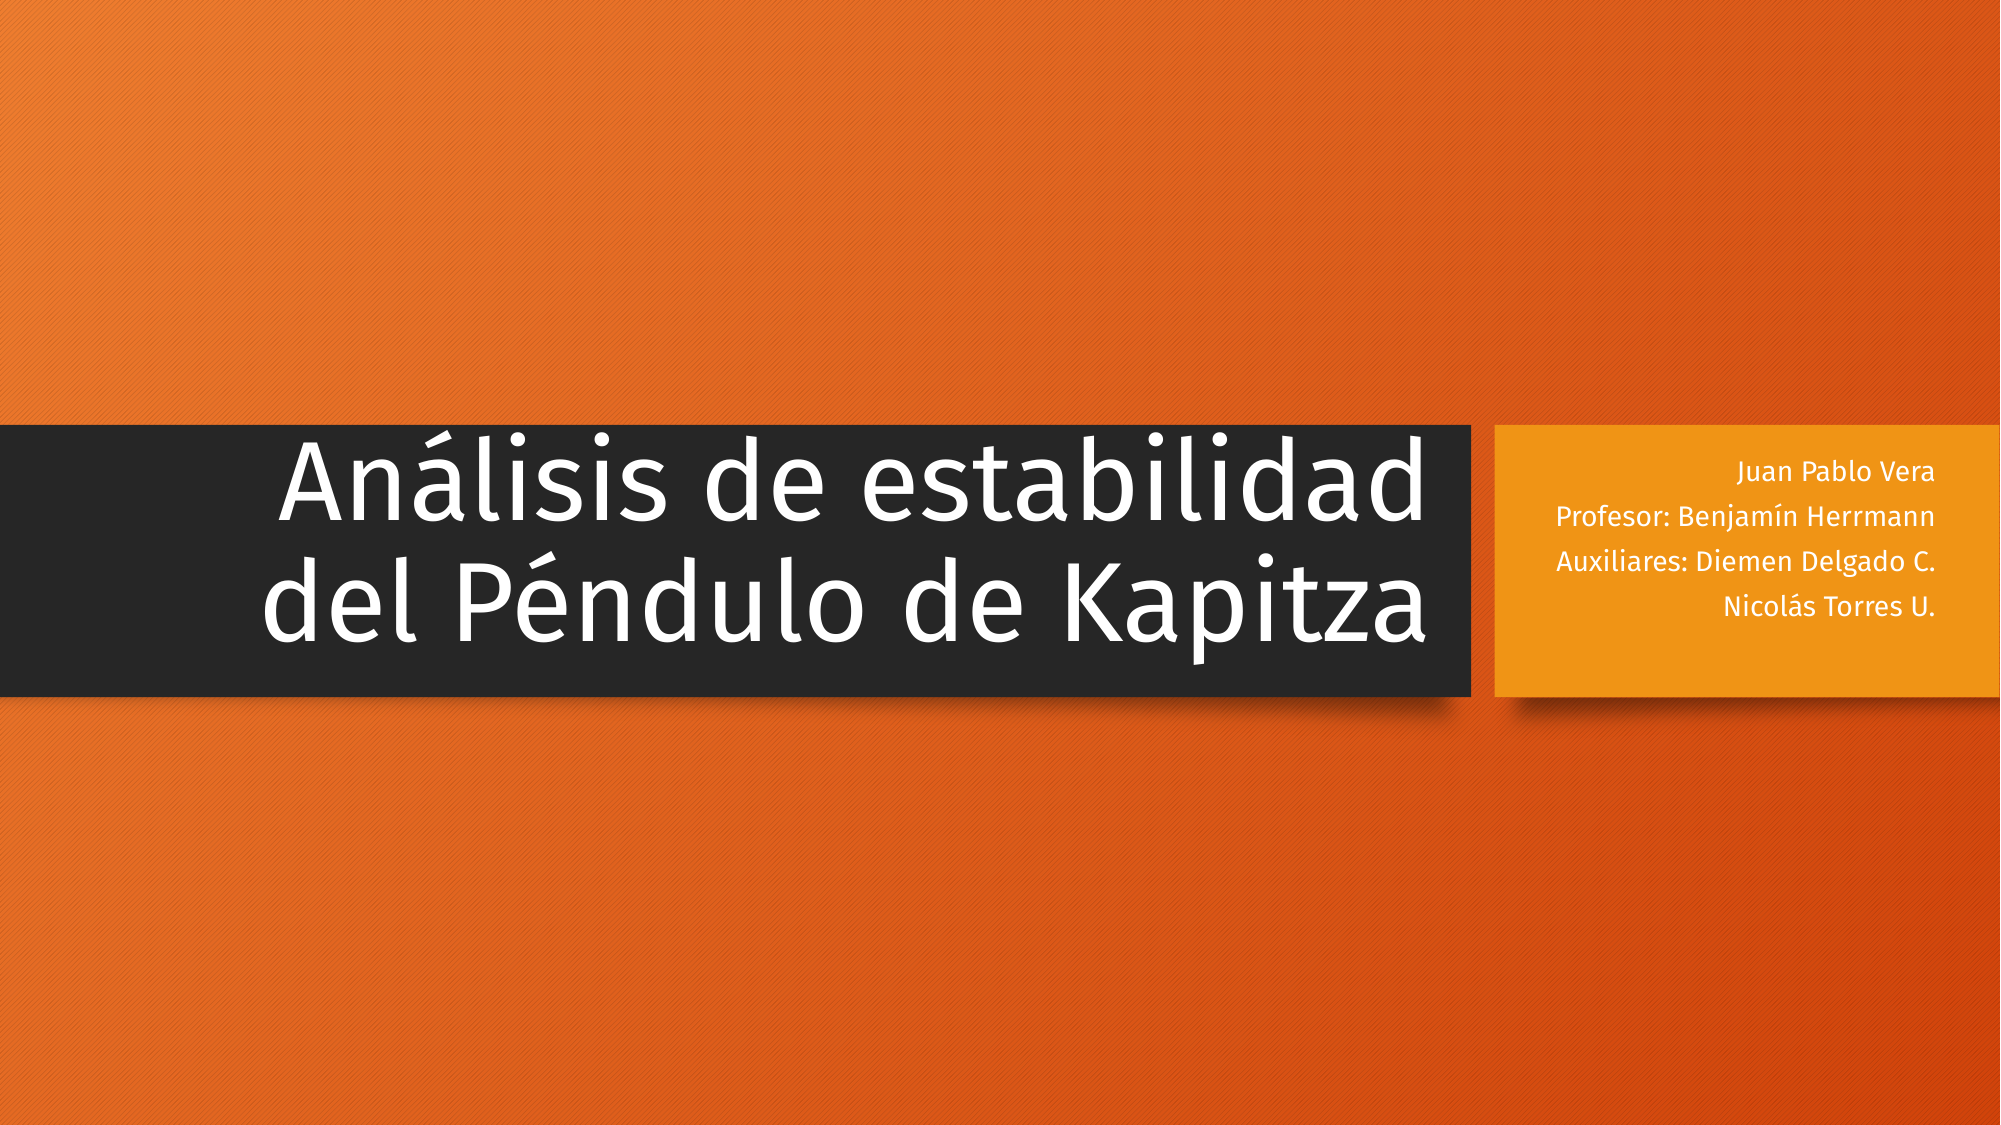

# Análisis de estabilidad del Péndulo de Kapitza
Juan Pablo Vera
Profesor: Benjamín Herrmann
Auxiliares: Diemen Delgado C.
Nicolás Torres U.